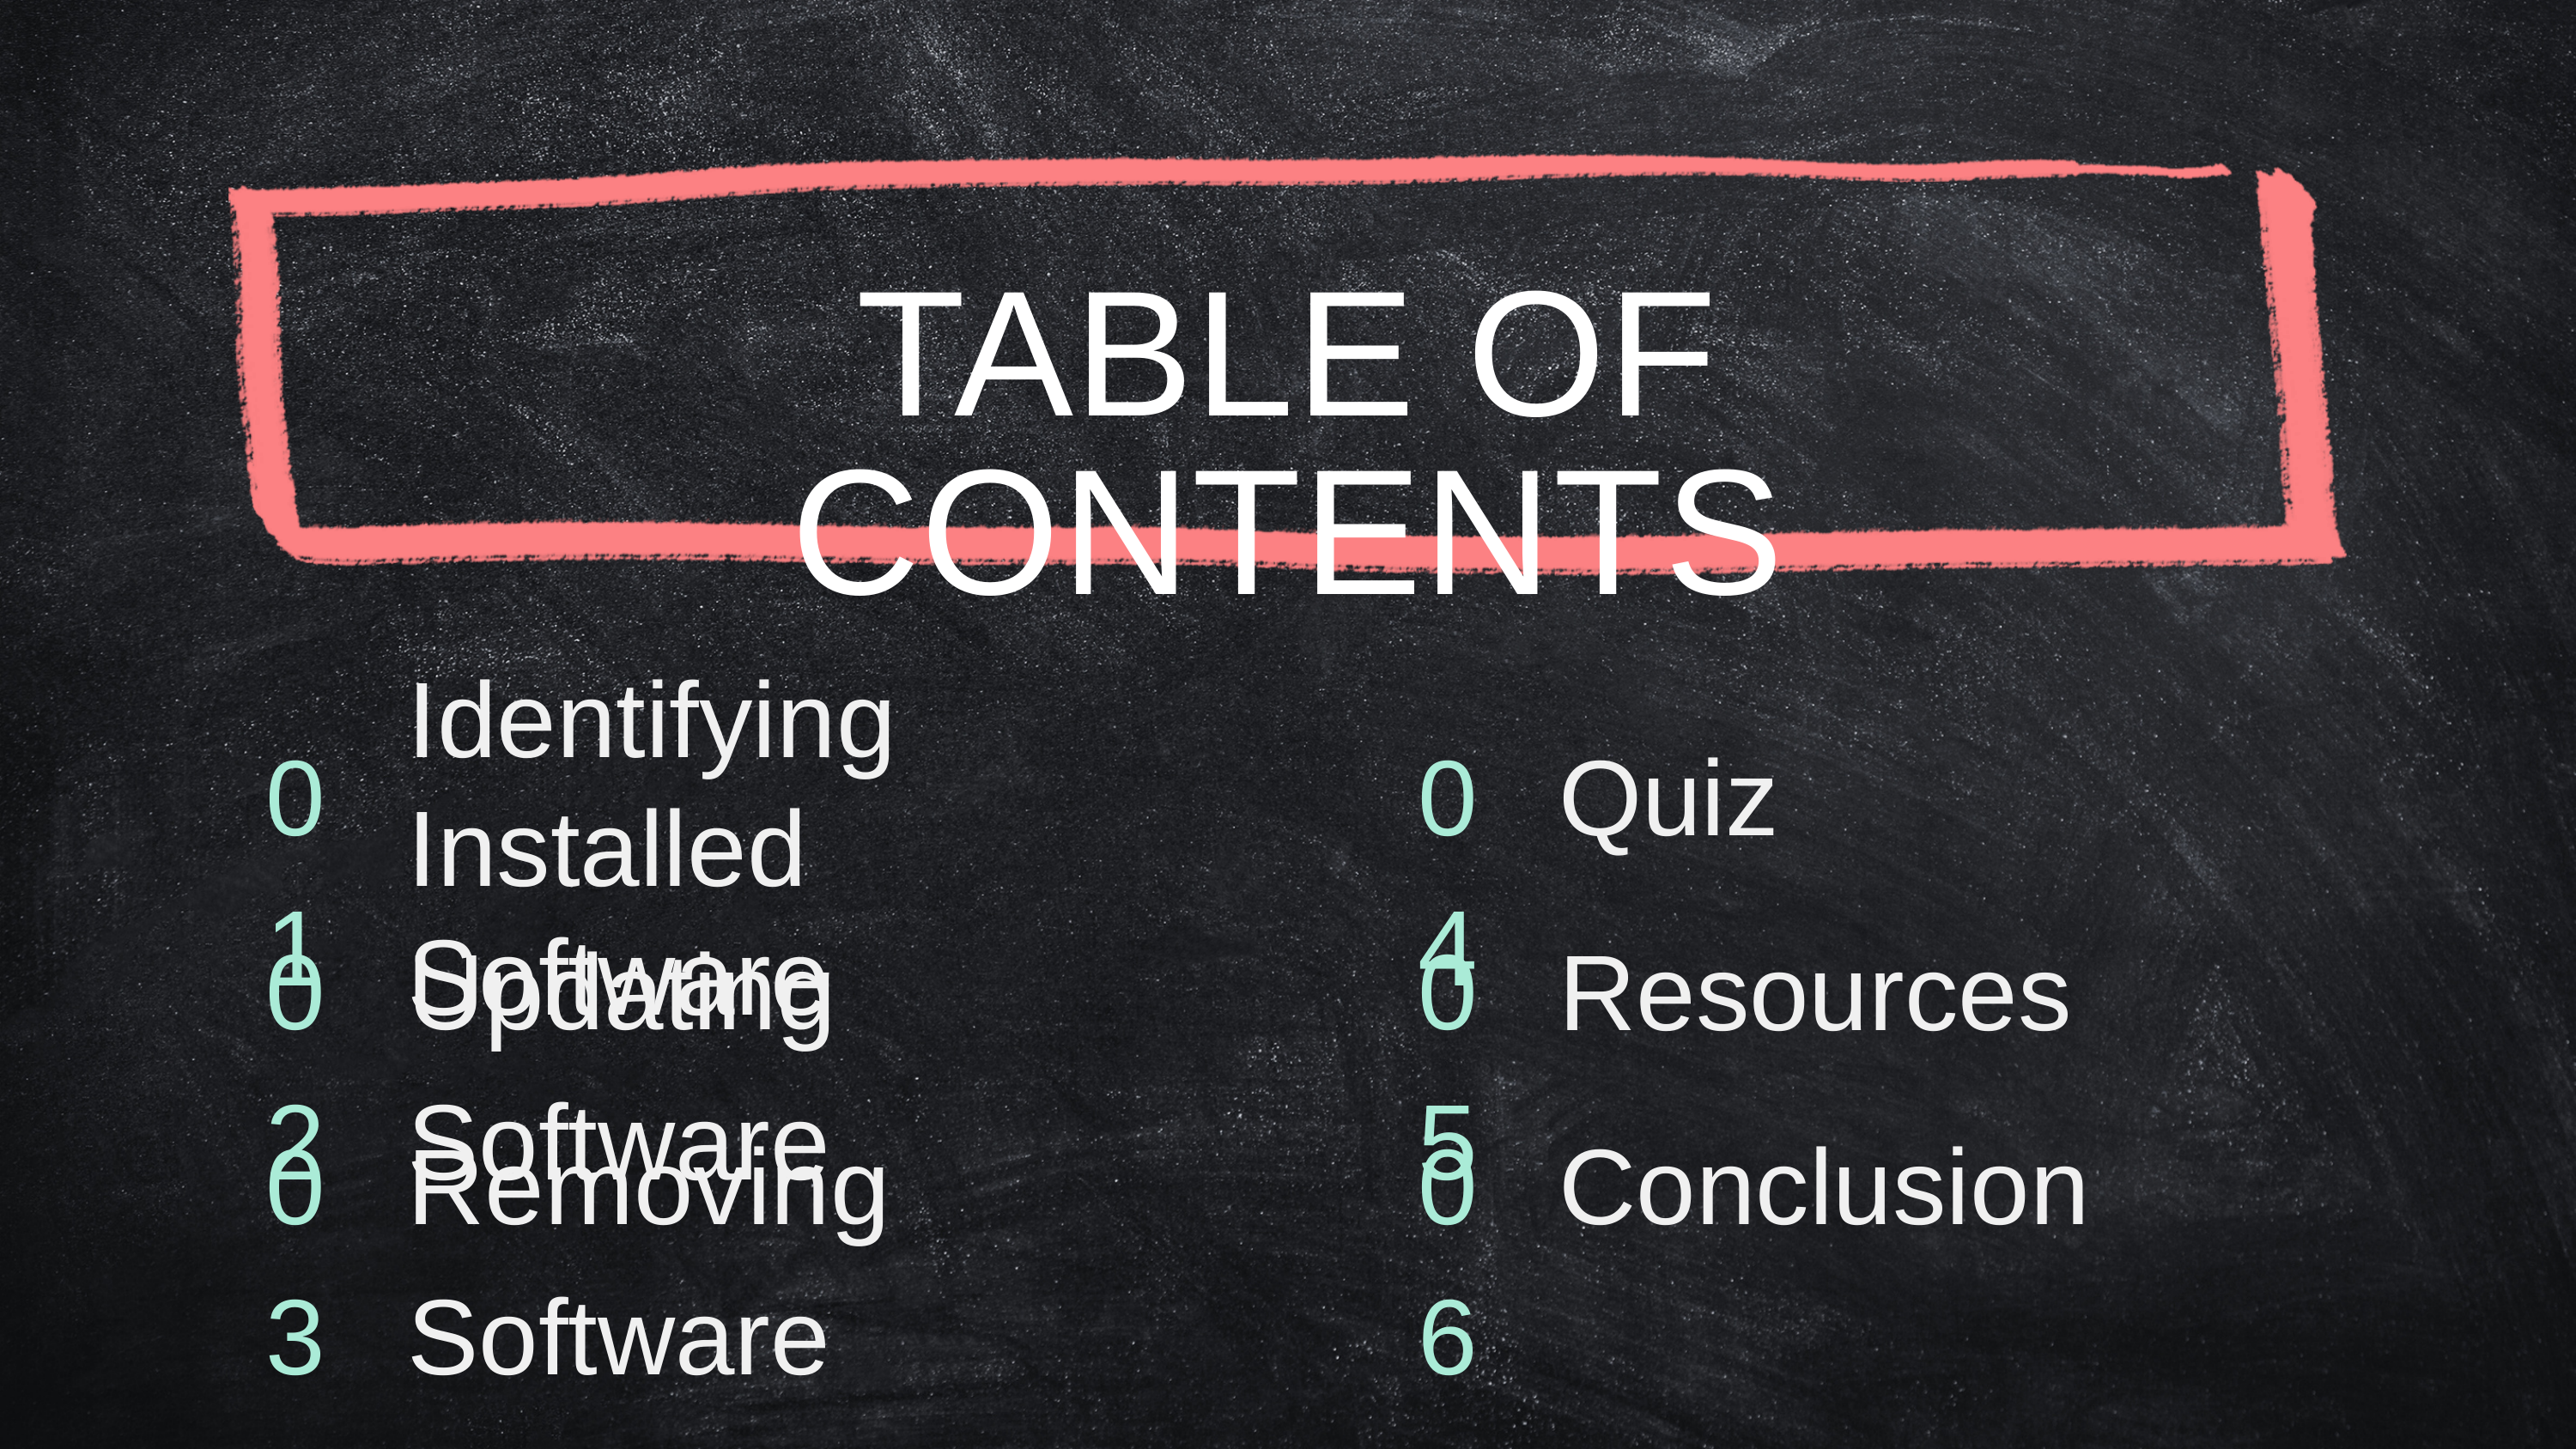

TABLE OF CONTENTS
Identifying Installed Software
01
04
Quiz
02
Updating Software
05
Resources
03
Removing Software
06
Conclusion